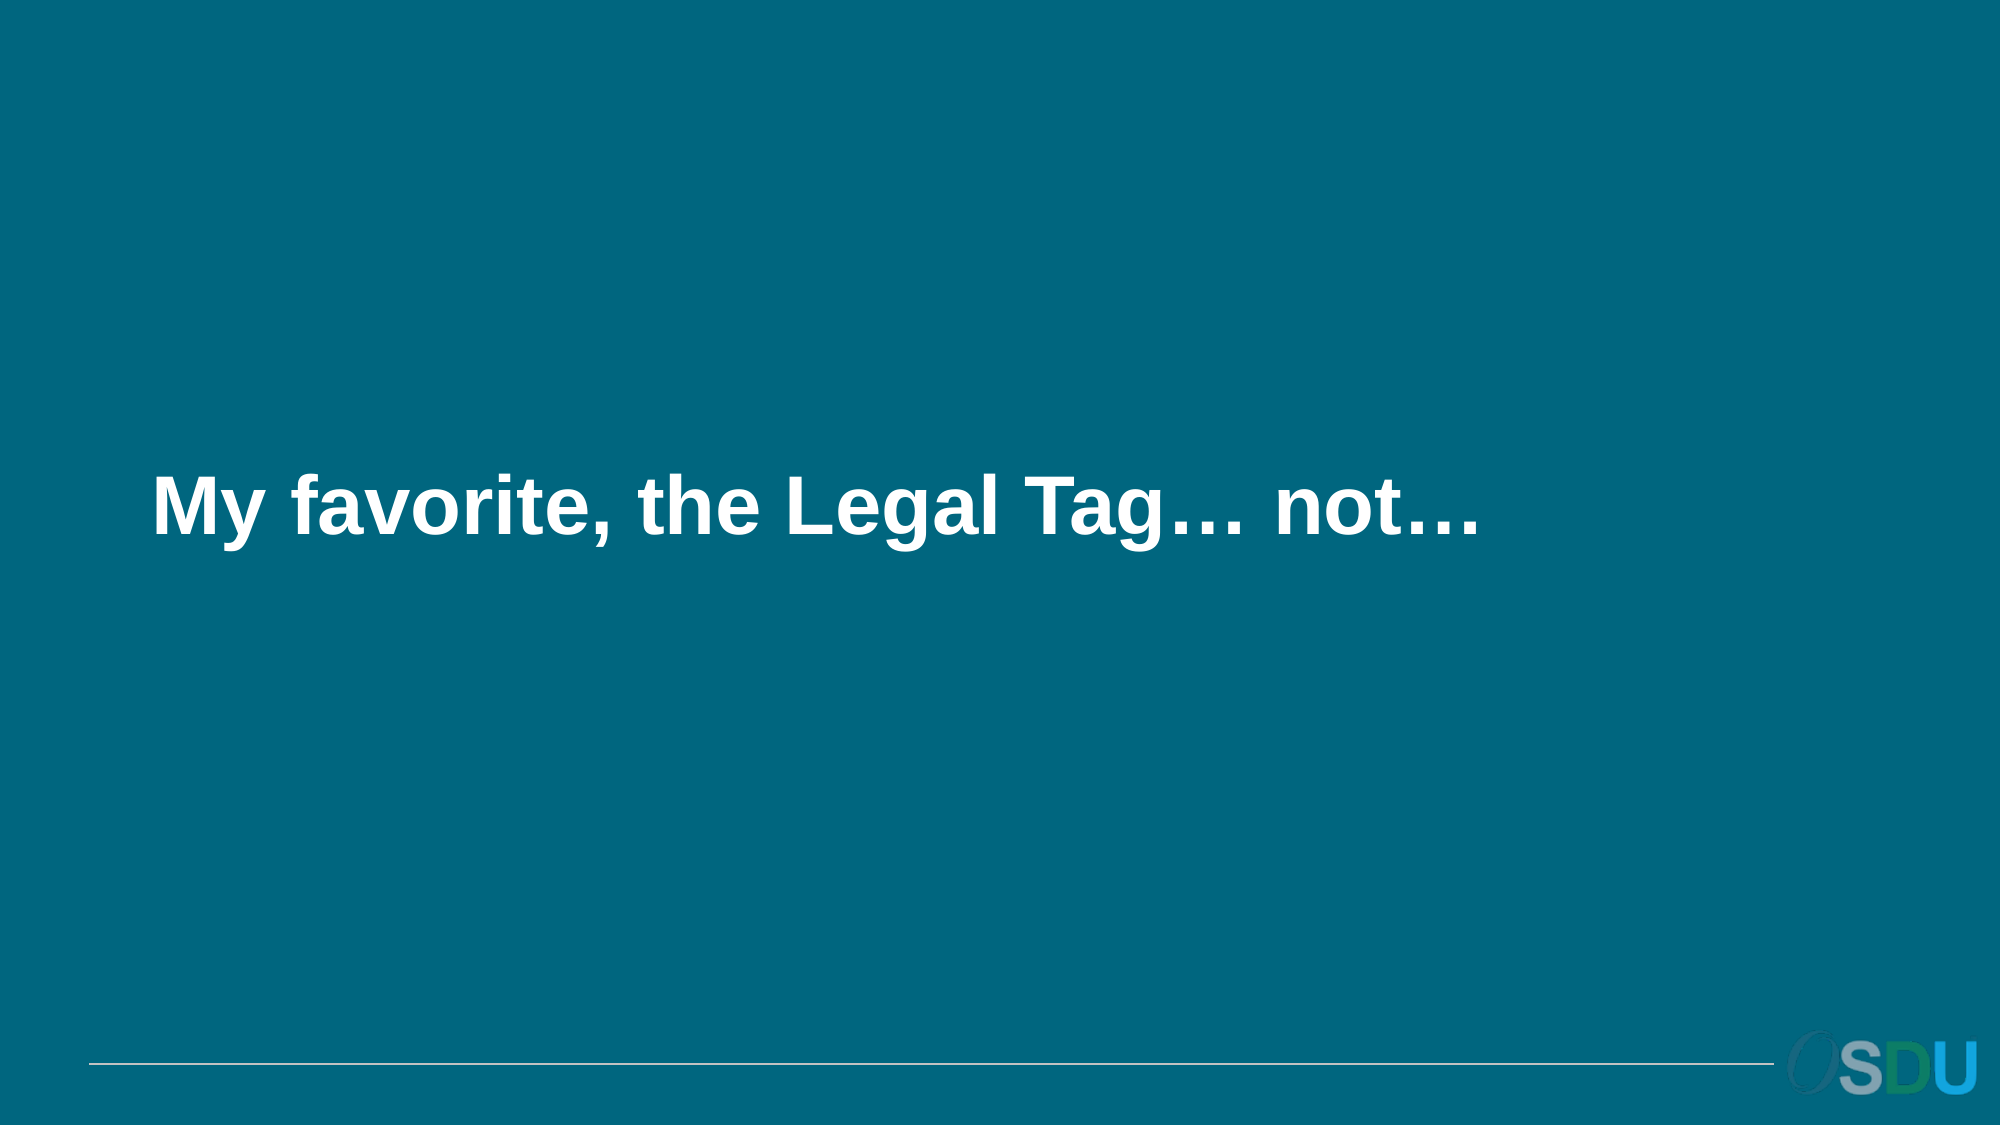

# My favorite, the Legal Tag… not…